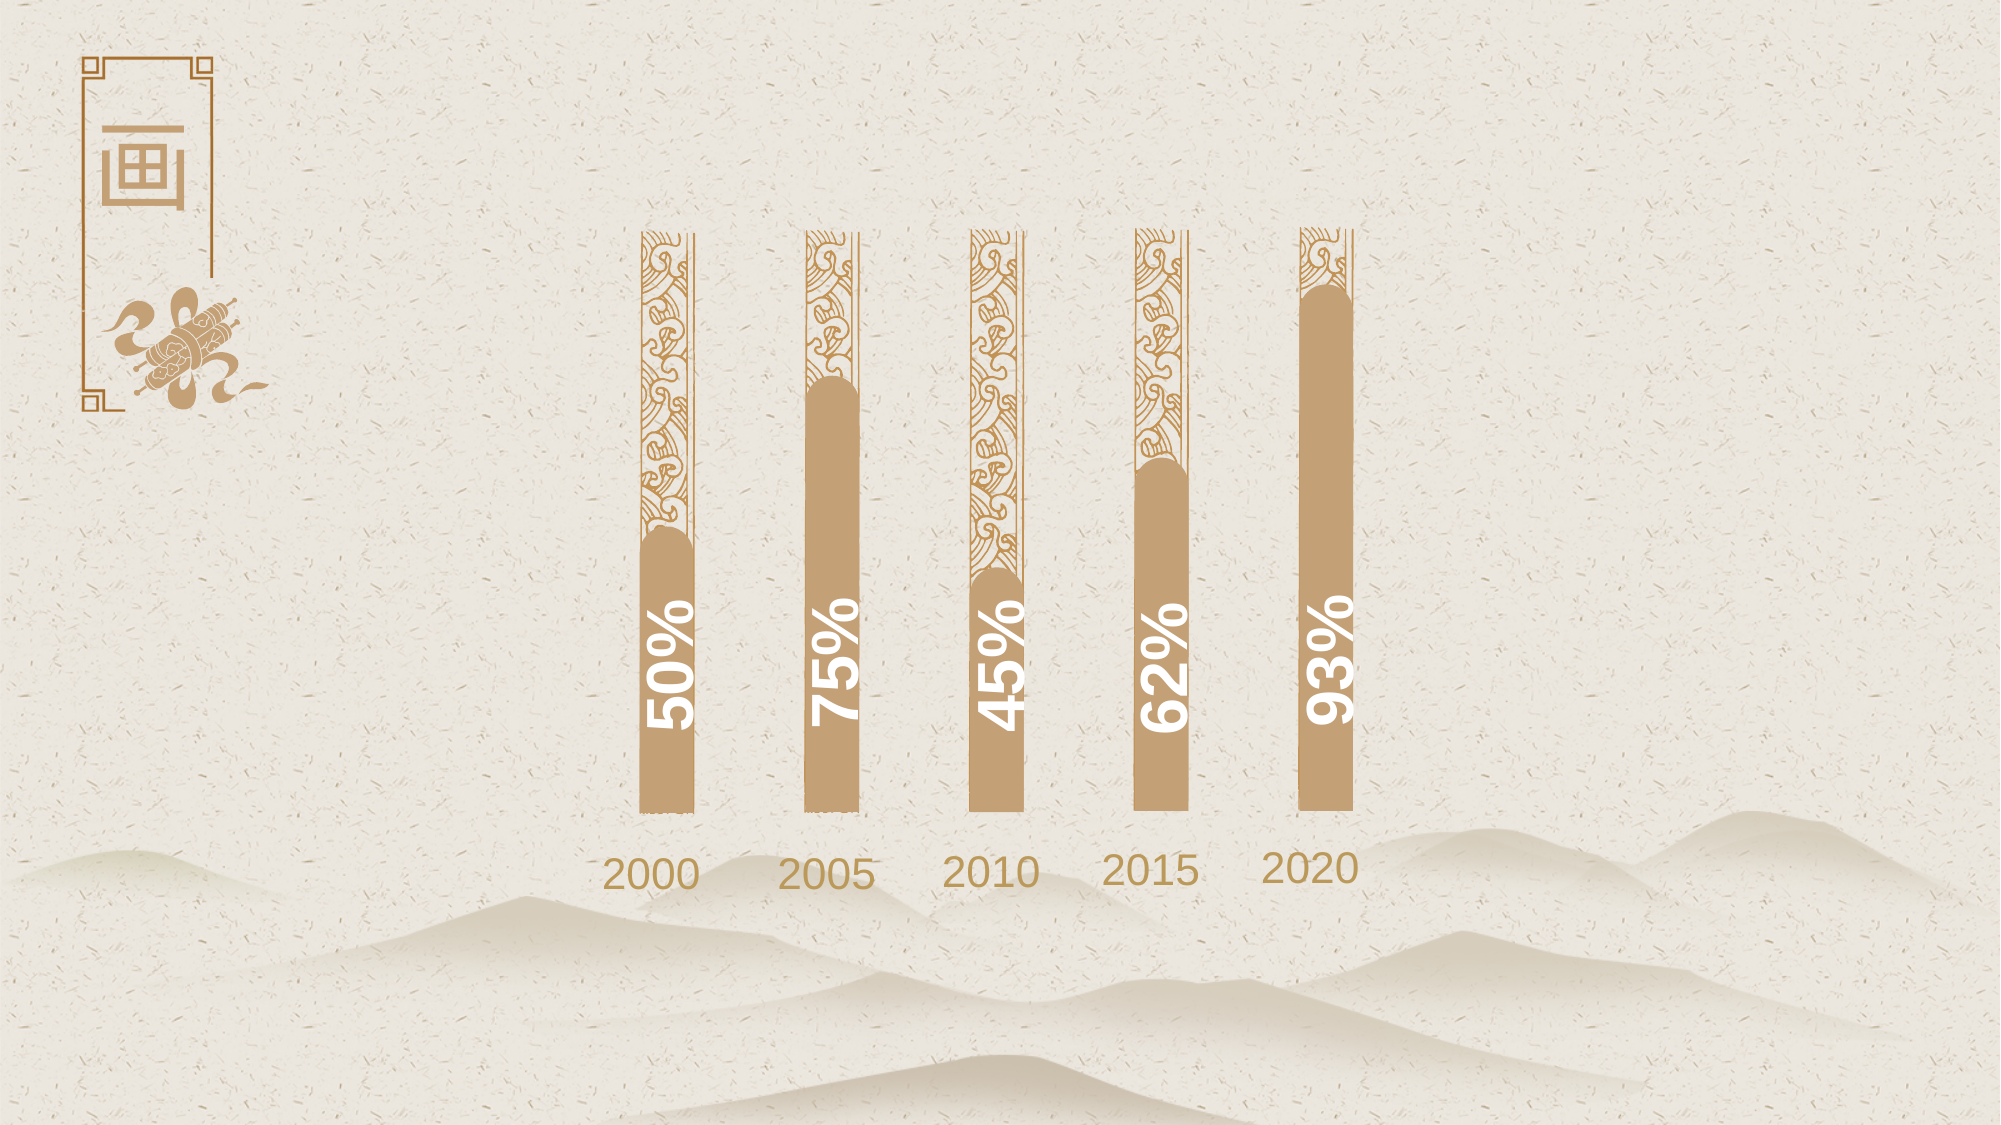

93%
75%
45%
50%
62%
2020
2015
2010
2000
2005